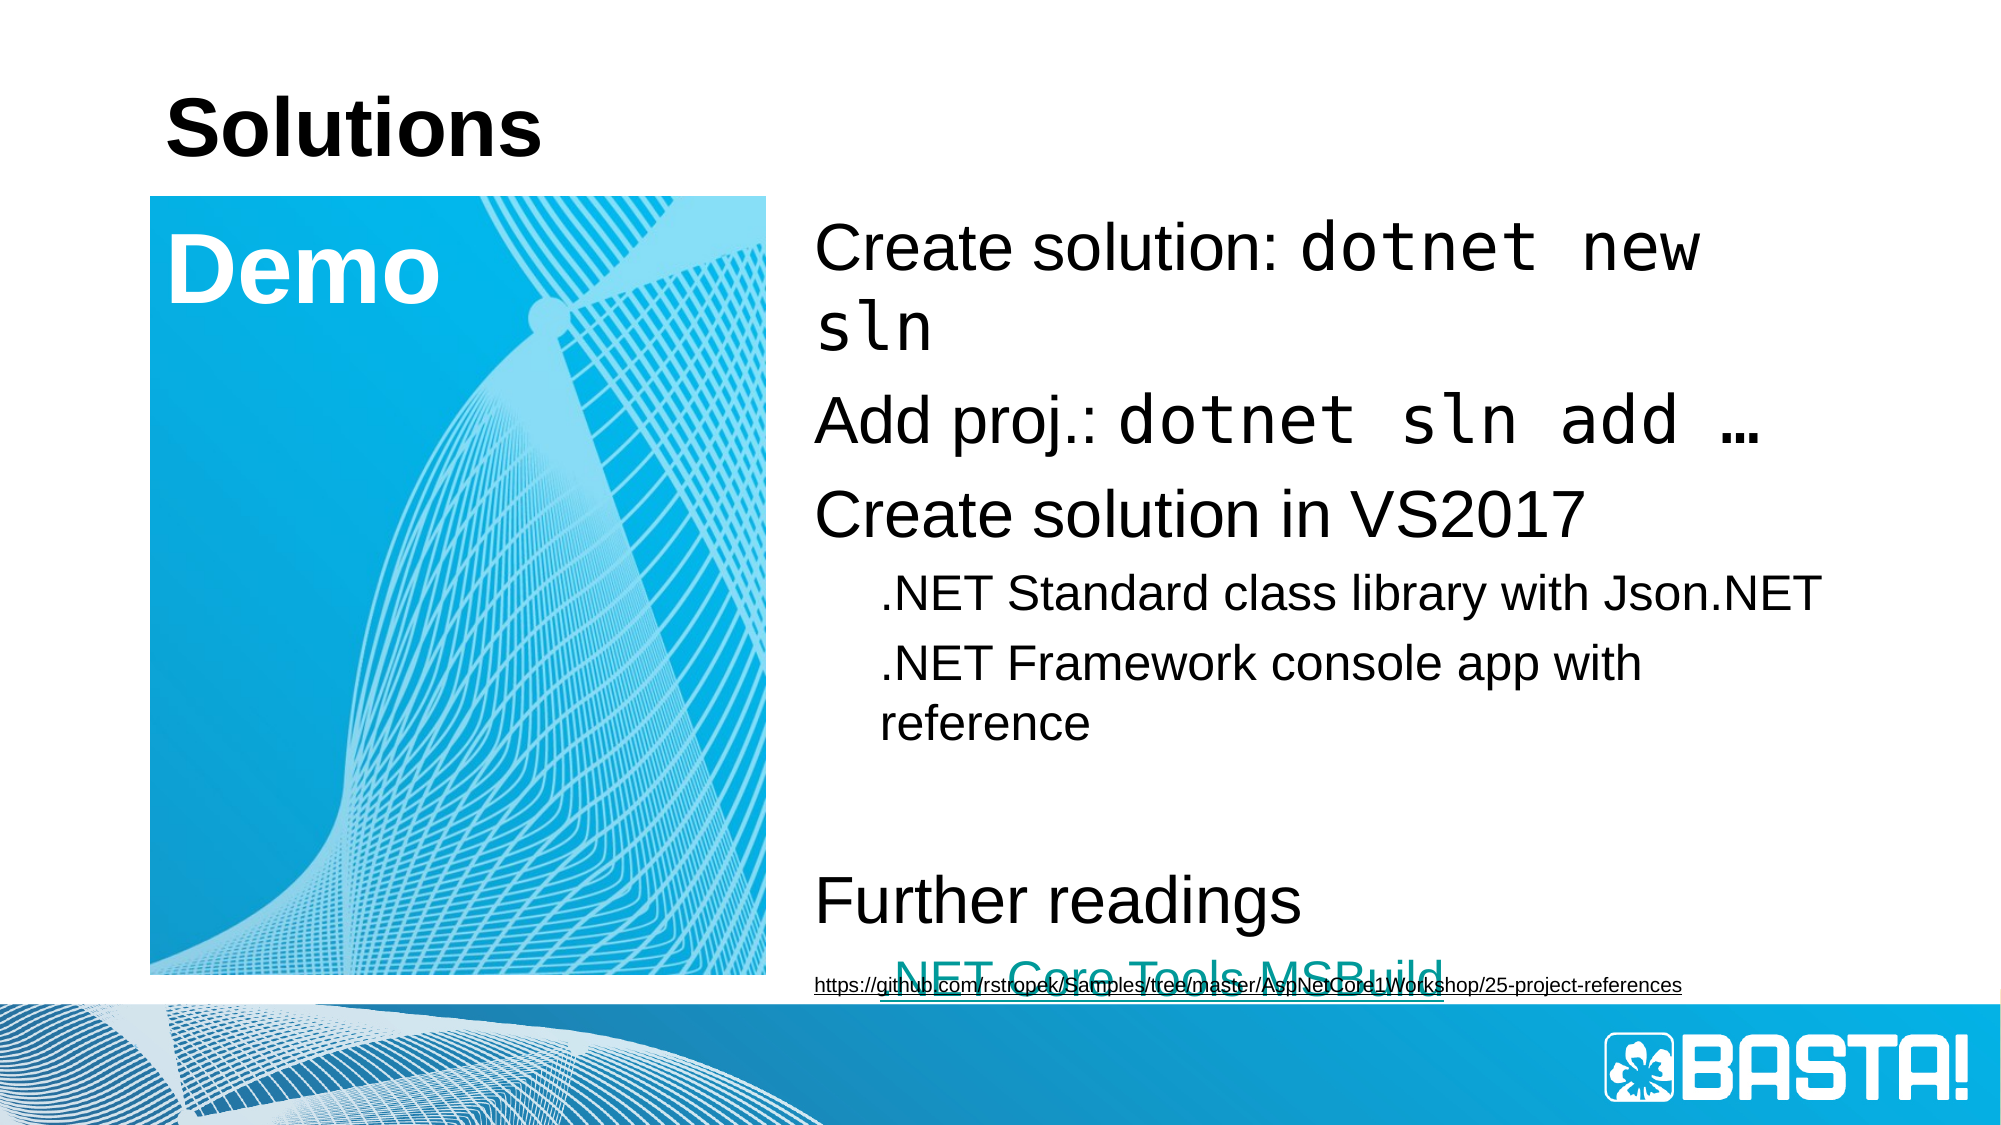

# Solutions
Create solution: dotnet new sln
Add proj.: dotnet sln add …
Create solution in VS2017
.NET Standard class library with Json.NET
.NET Framework console app with reference

Further readings
.NET Core Tools MSBuild
https://github.com/rstropek/Samples/tree/master/AspNetCore1Workshop/25-project-references